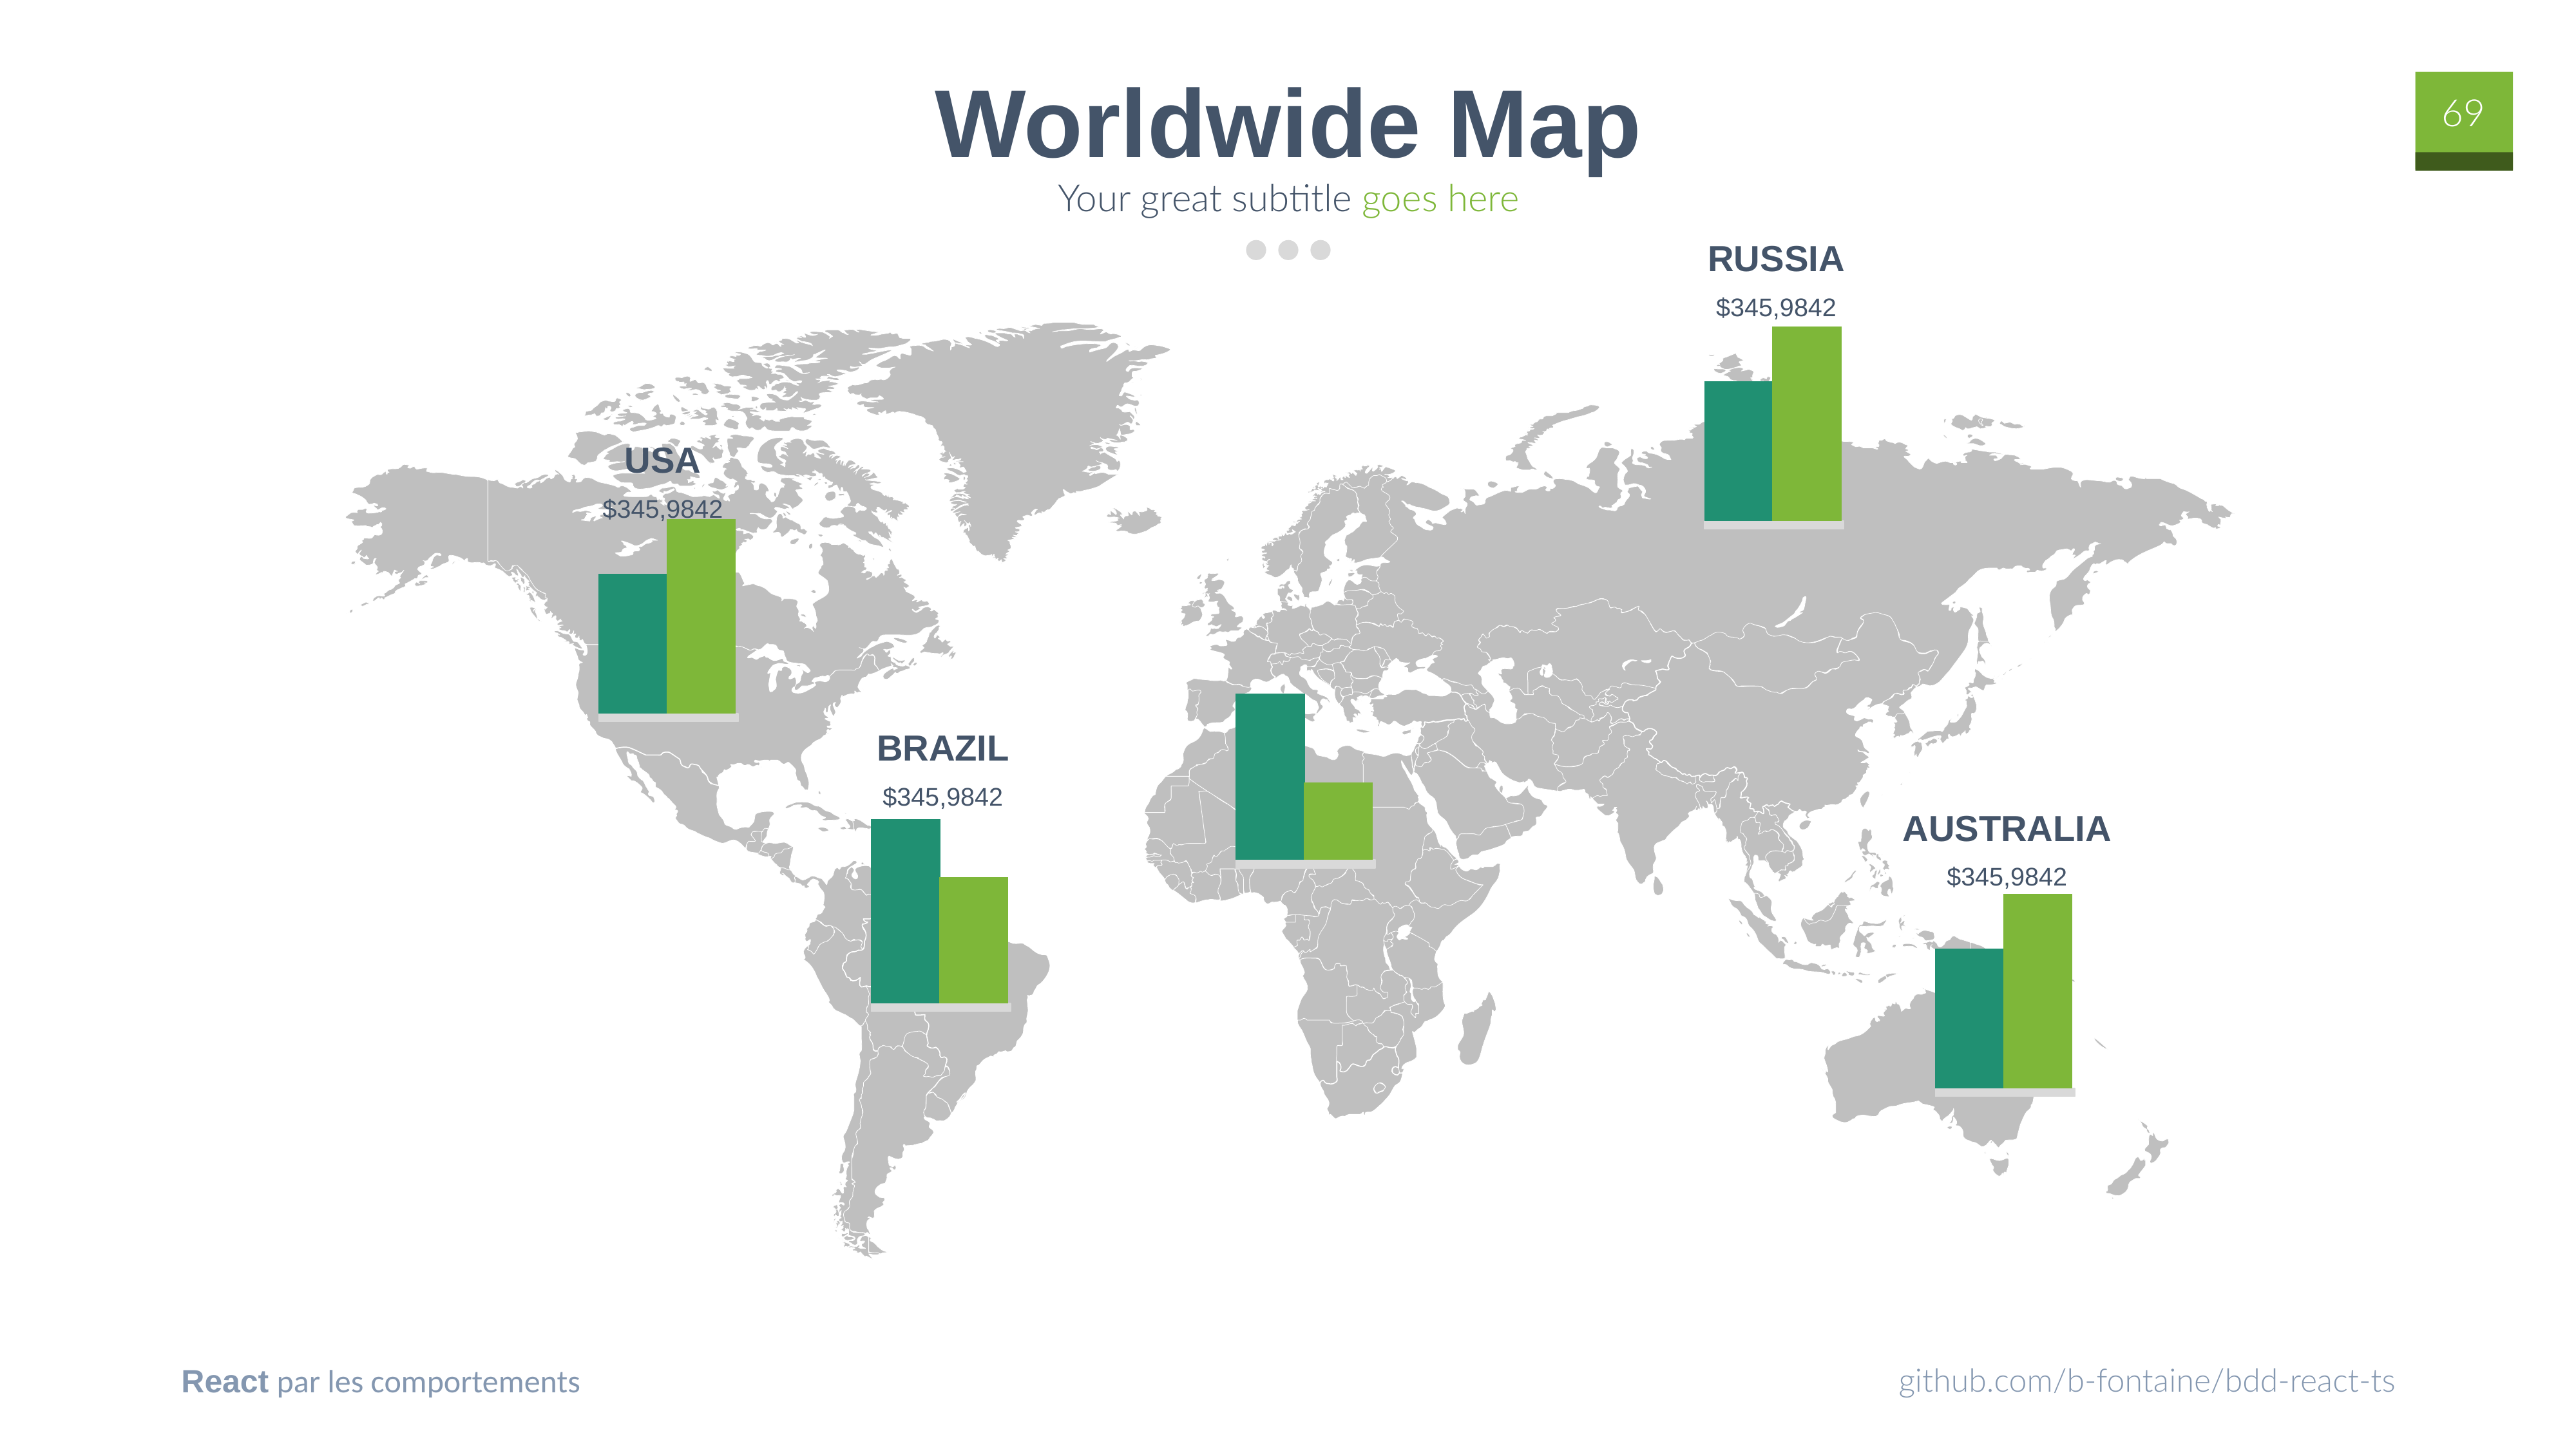

Worldwide Map
Your great subtitle goes here
RUSSIA
$345,9842

USA
$345,9842

BRAZIL
$345,9842

AUSTRALIA
$345,9842